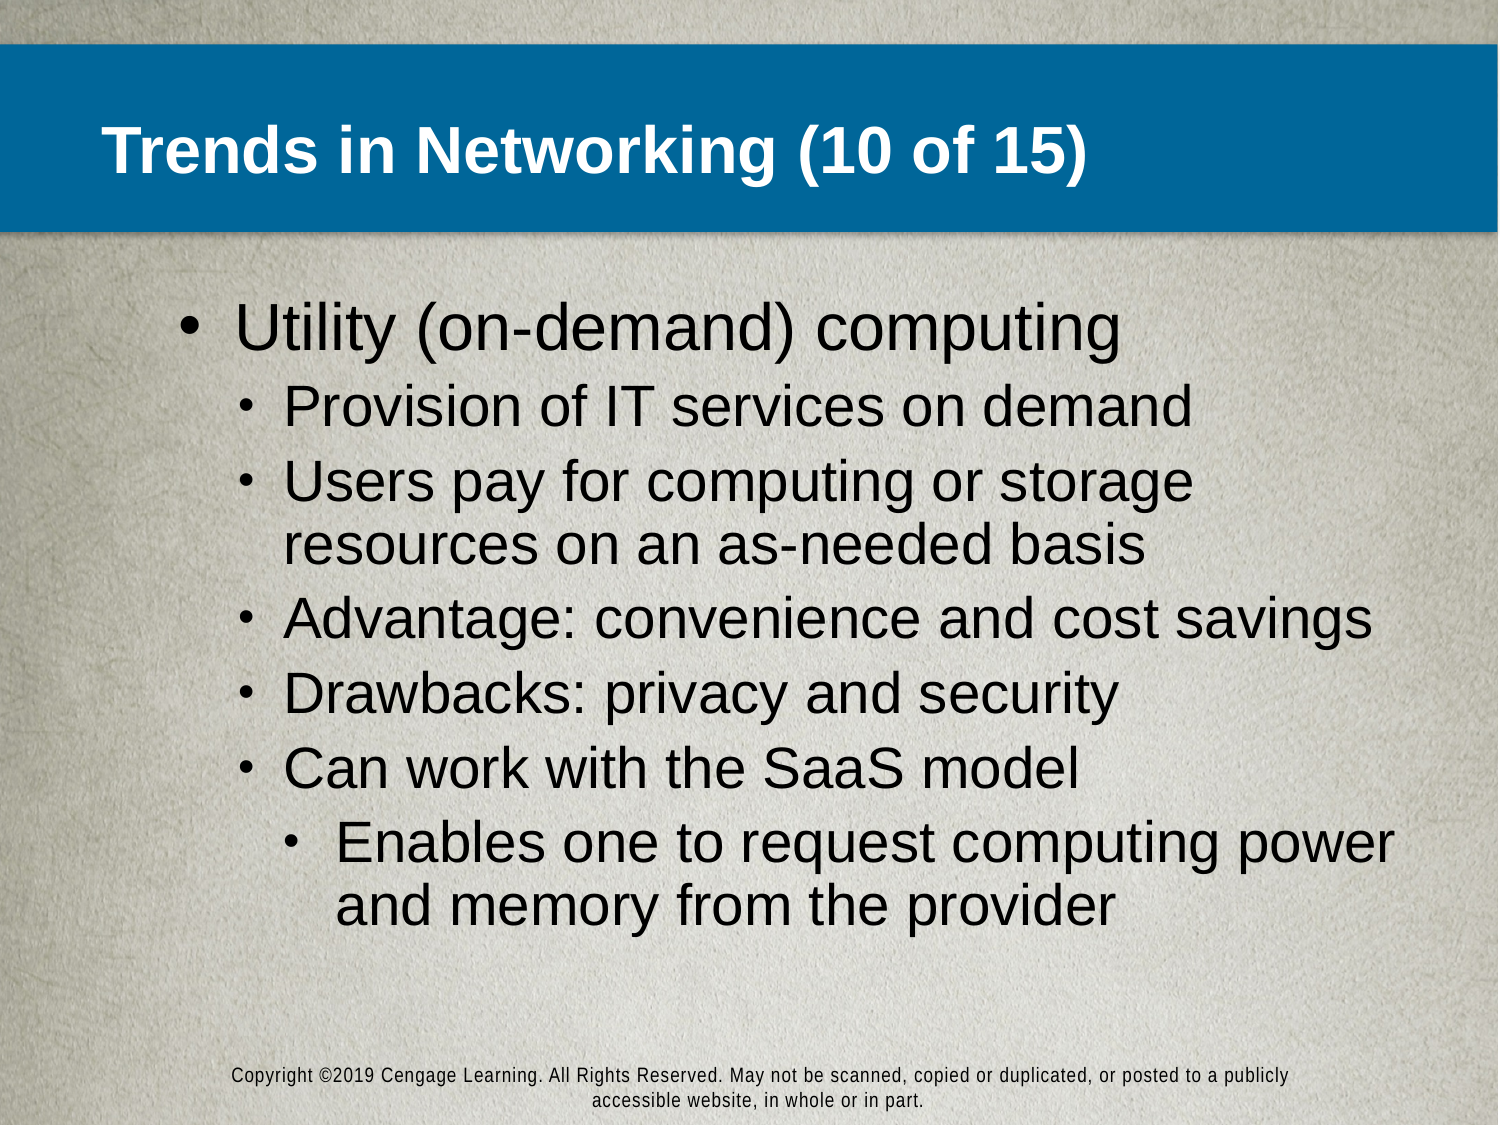

# Trends in Networking (10 of 15)
Utility (on-demand) computing
Provision of IT services on demand
Users pay for computing or storage resources on an as-needed basis
Advantage: convenience and cost savings
Drawbacks: privacy and security
Can work with the SaaS model
Enables one to request computing power and memory from the provider